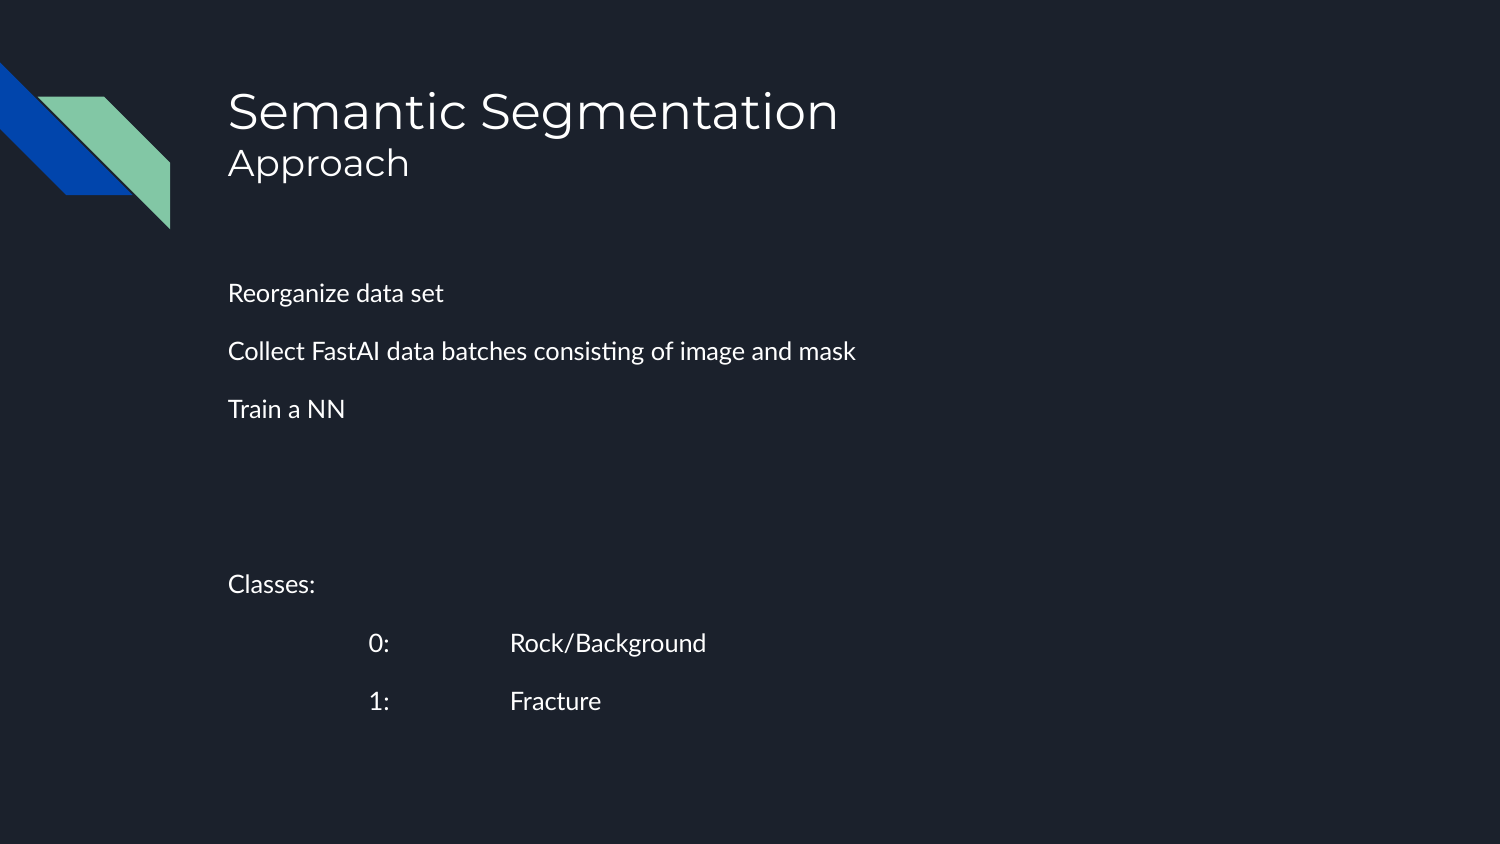

# Semantic Segmentation
Approach
Reorganize data set
Collect FastAI data batches consisting of image and mask
Train a NN

Classes:
	0:	Rock/Background
	1:	Fracture